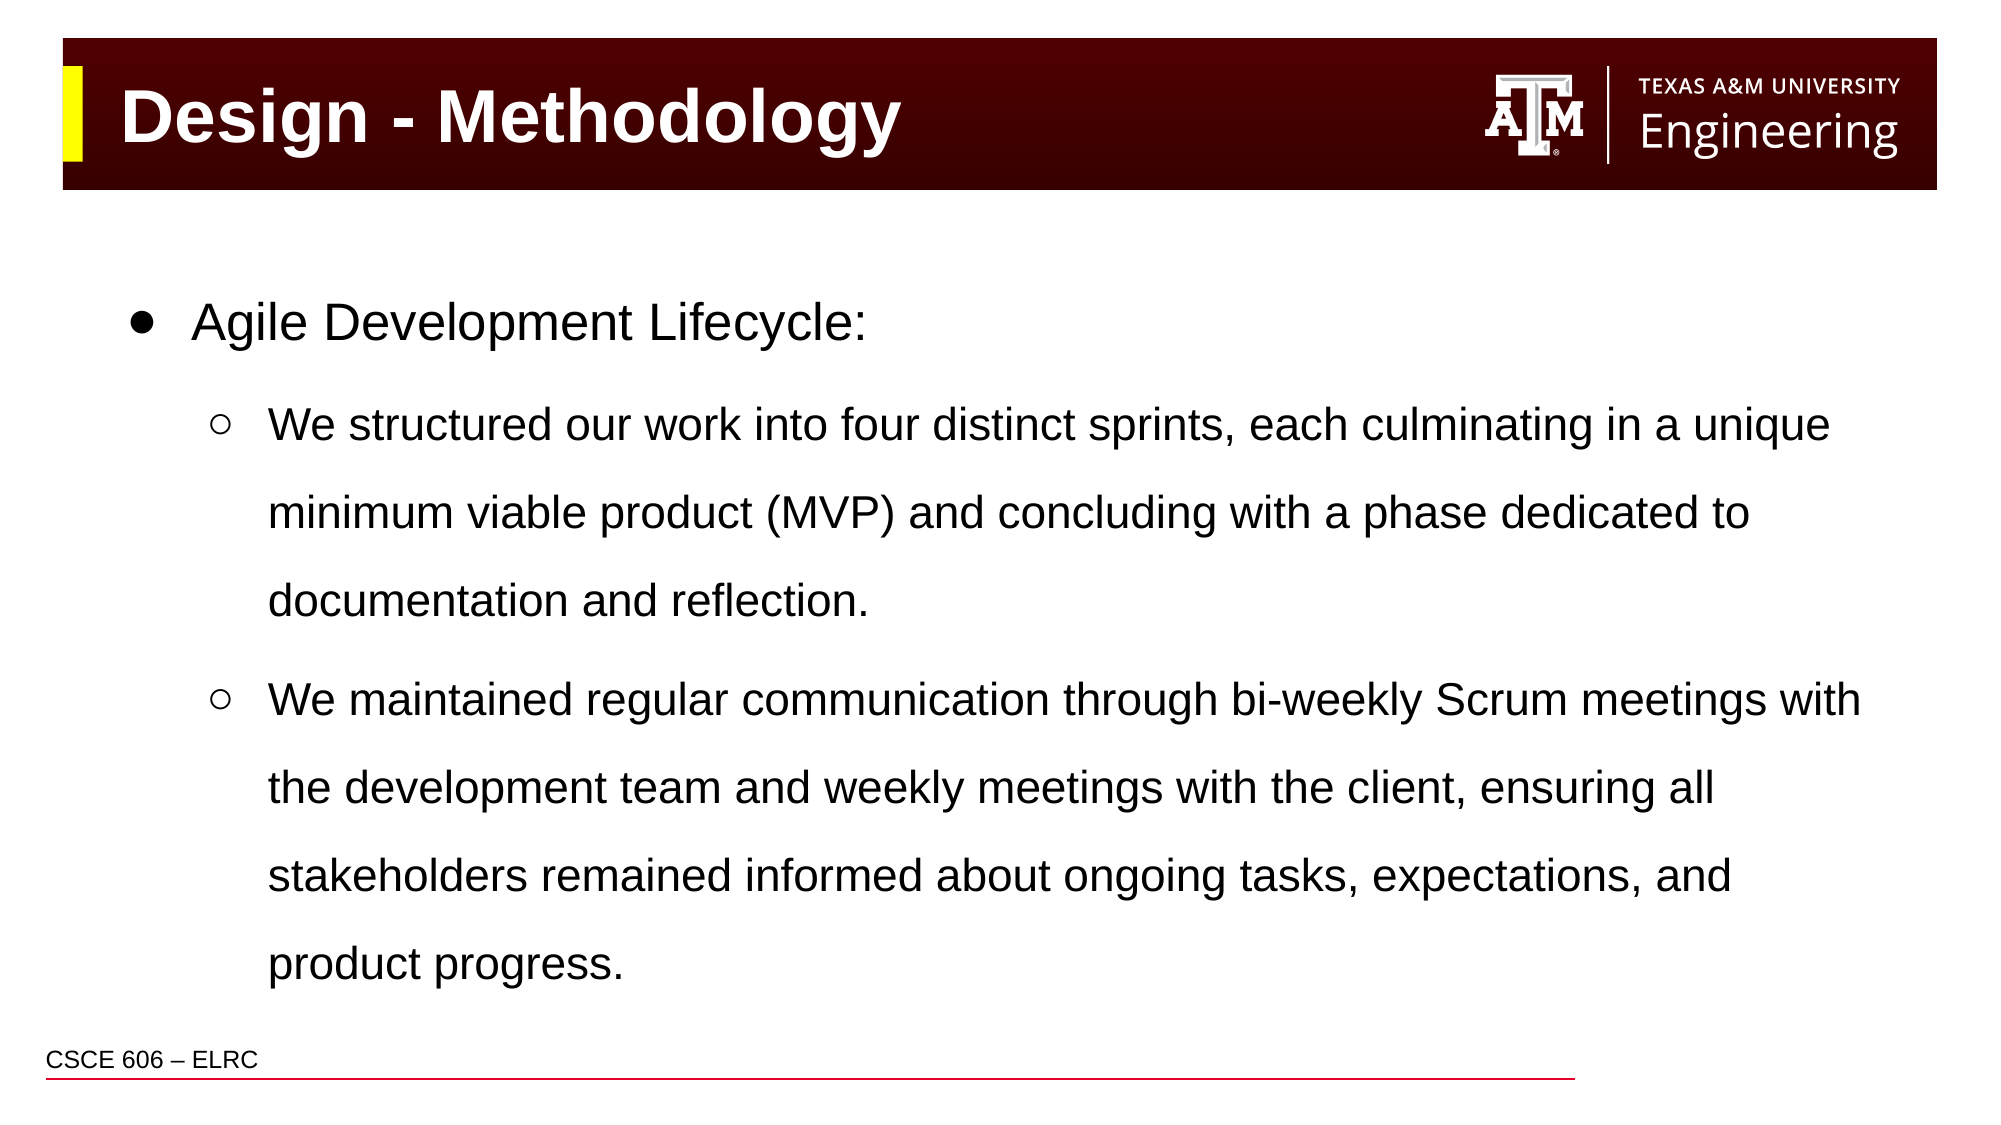

# Design - Methodology
Agile Development Lifecycle:
We structured our work into four distinct sprints, each culminating in a unique minimum viable product (MVP) and concluding with a phase dedicated to documentation and reflection.
We maintained regular communication through bi-weekly Scrum meetings with the development team and weekly meetings with the client, ensuring all stakeholders remained informed about ongoing tasks, expectations, and product progress.